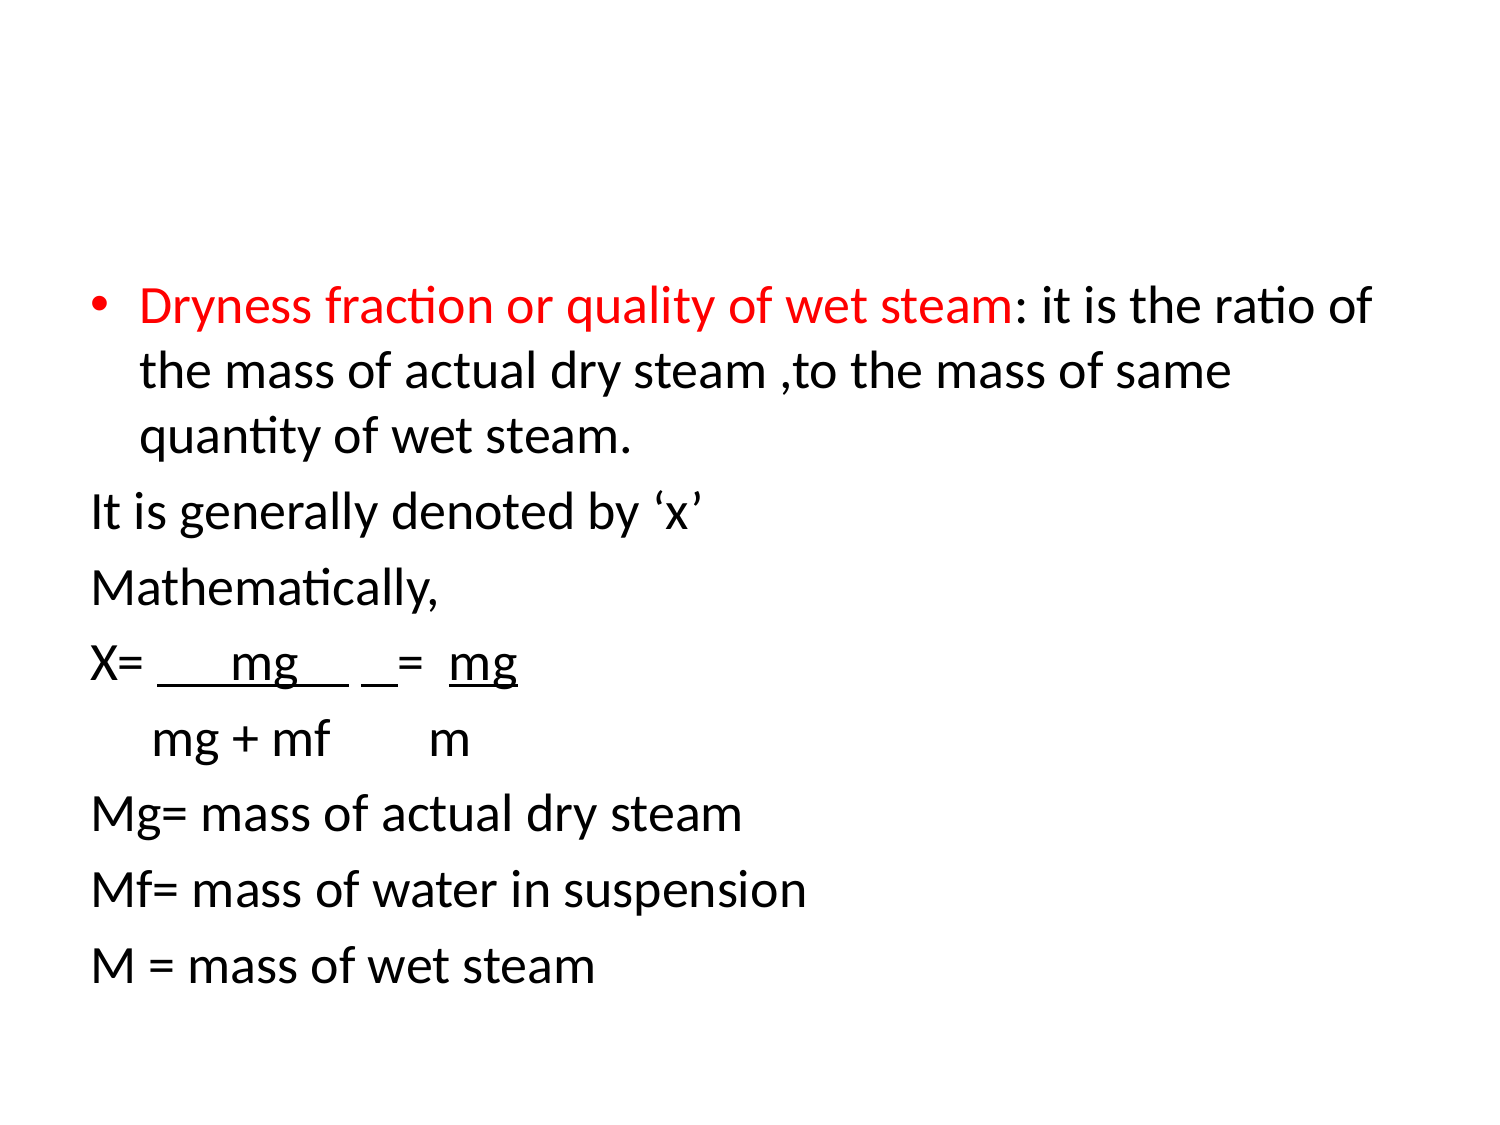

#
Dryness fraction or quality of wet steam: it is the ratio of the mass of actual dry steam ,to the mass of same quantity of wet steam.
It is generally denoted by ‘x’
Mathematically,
X=       mg        =  mg
     mg + mf        m
Mg= mass of actual dry steam
Mf= mass of water in suspension
M = mass of wet steam